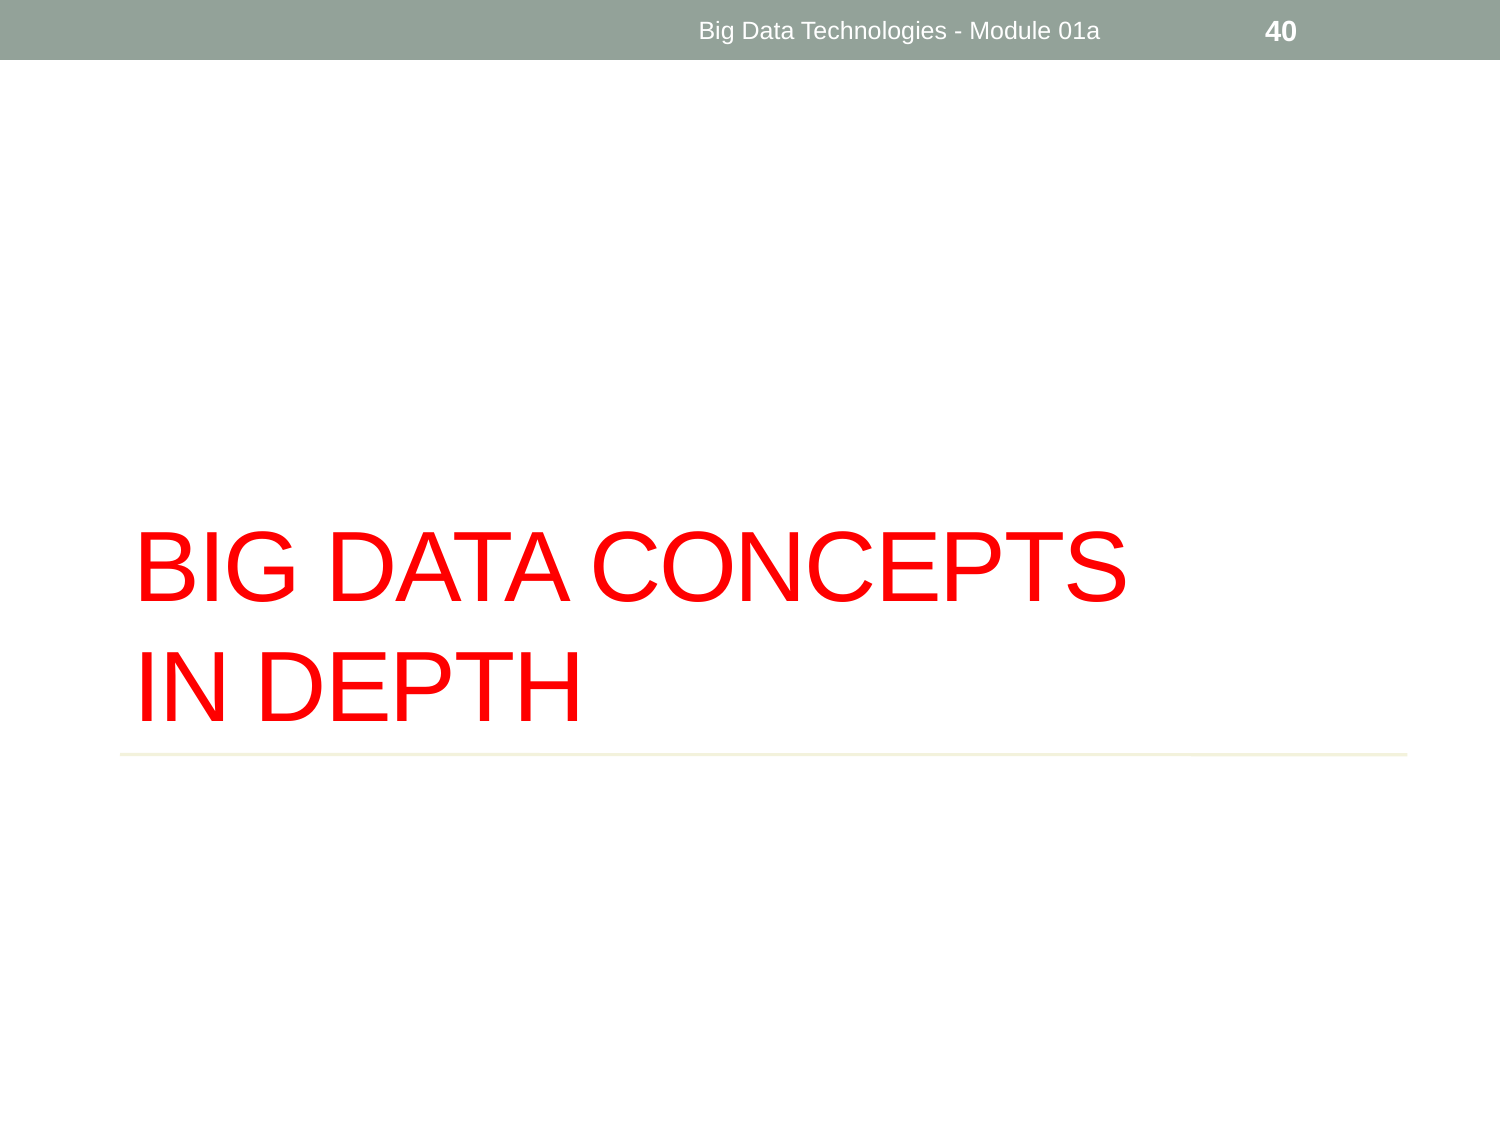

Big Data Technologies - Module 01a
40
# Big Data Concepts IN DEPTH